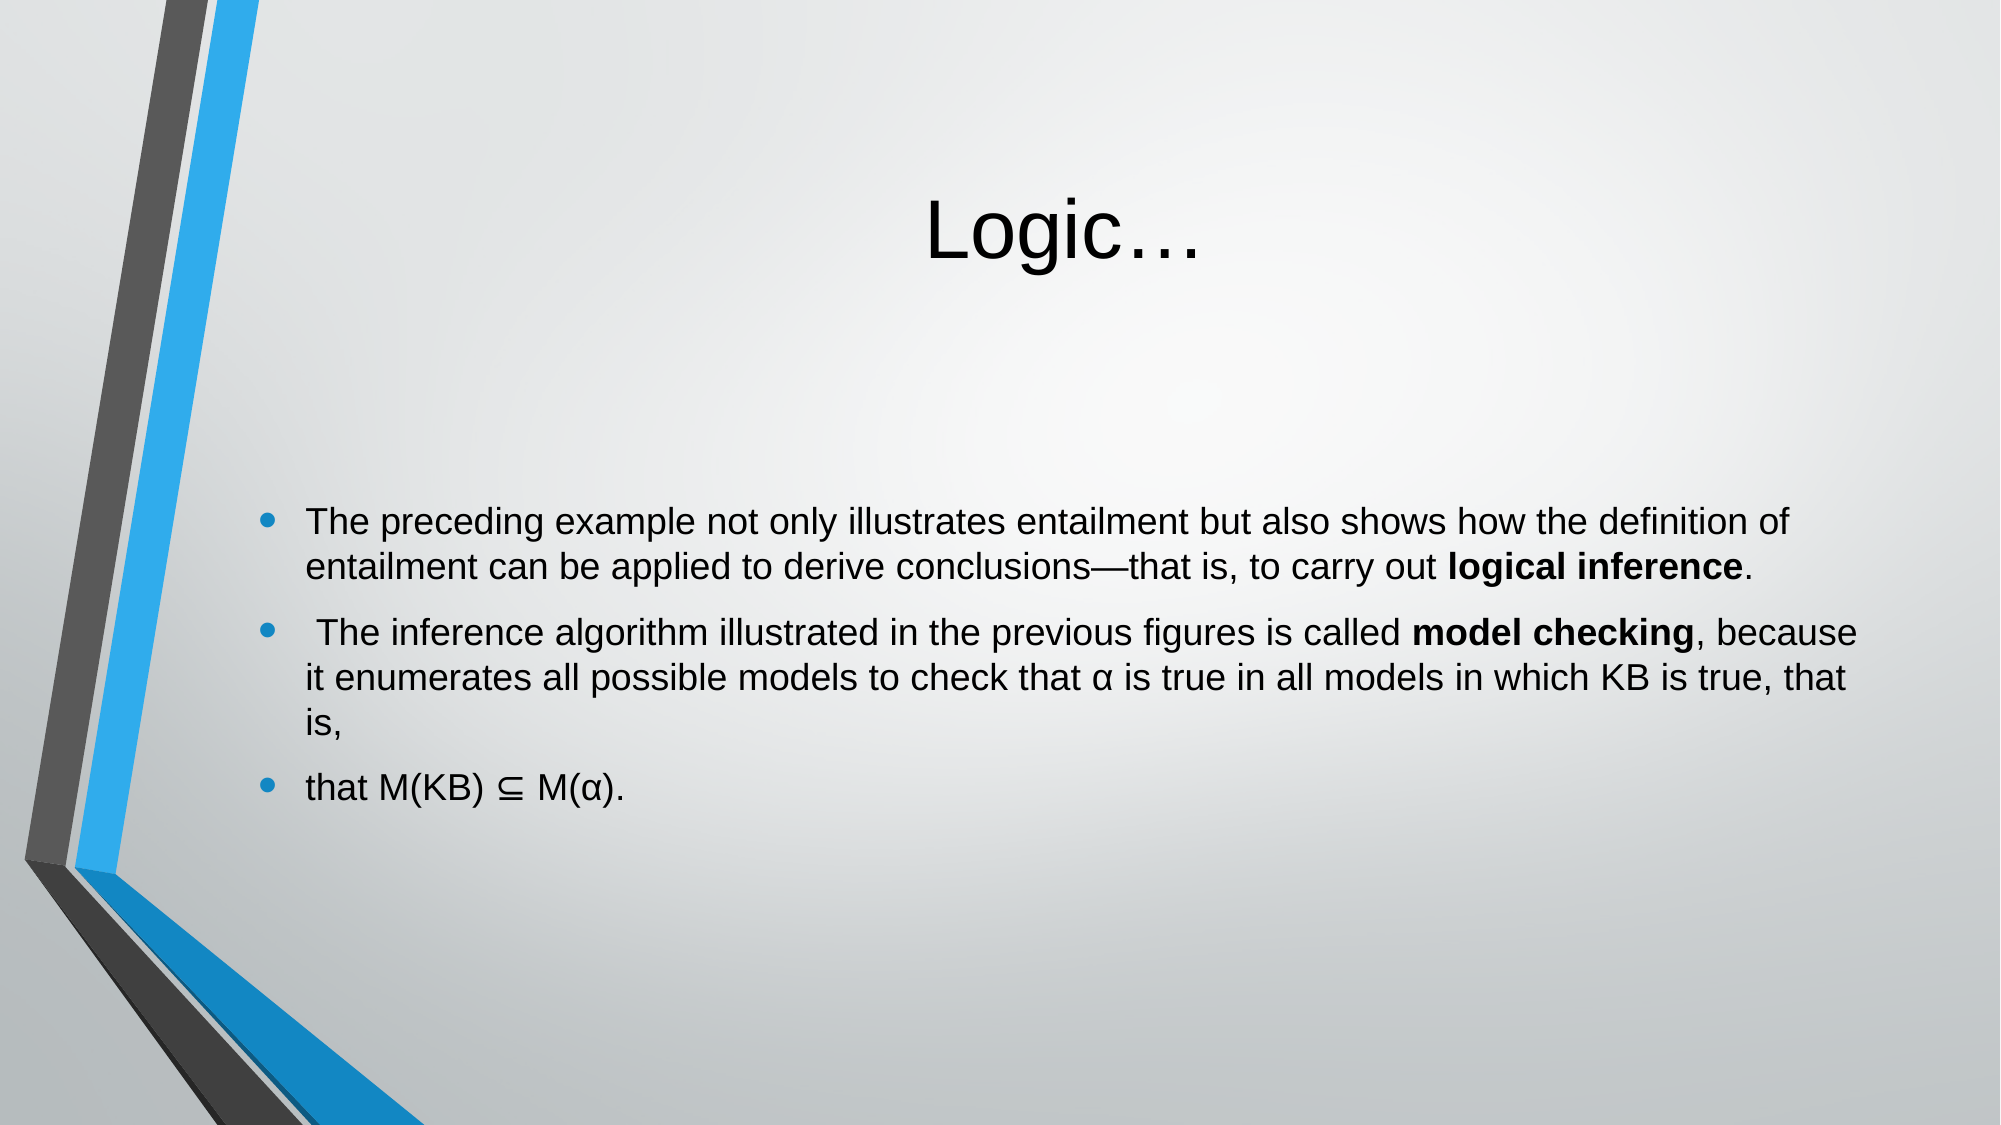

# Logic…
The preceding example not only illustrates entailment but also shows how the definition of entailment can be applied to derive conclusions—that is, to carry out logical inference.
 The inference algorithm illustrated in the previous figures is called model checking, because it enumerates all possible models to check that α is true in all models in which KB is true, that is,
that M(KB) ⊆ M(α).